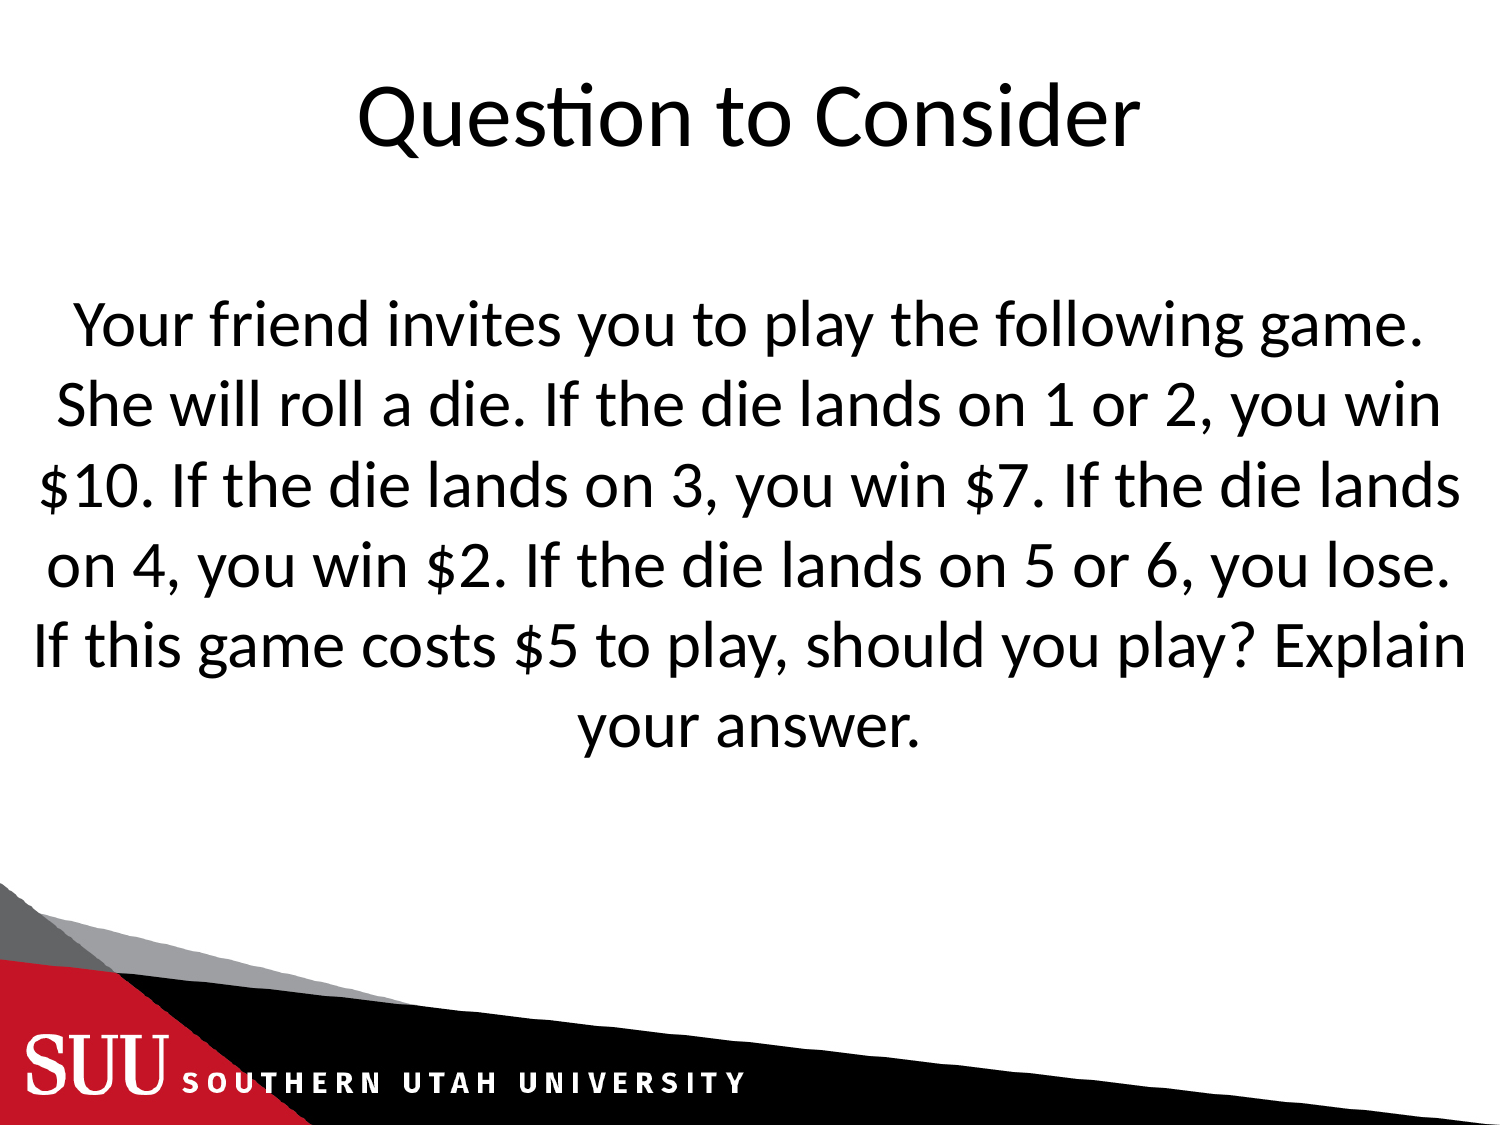

# Question to Consider
Your friend invites you to play the following game. She will roll a die. If the die lands on 1 or 2, you win $10. If the die lands on 3, you win $7. If the die lands on 4, you win $2. If the die lands on 5 or 6, you lose. If this game costs $5 to play, should you play? Explain your answer.